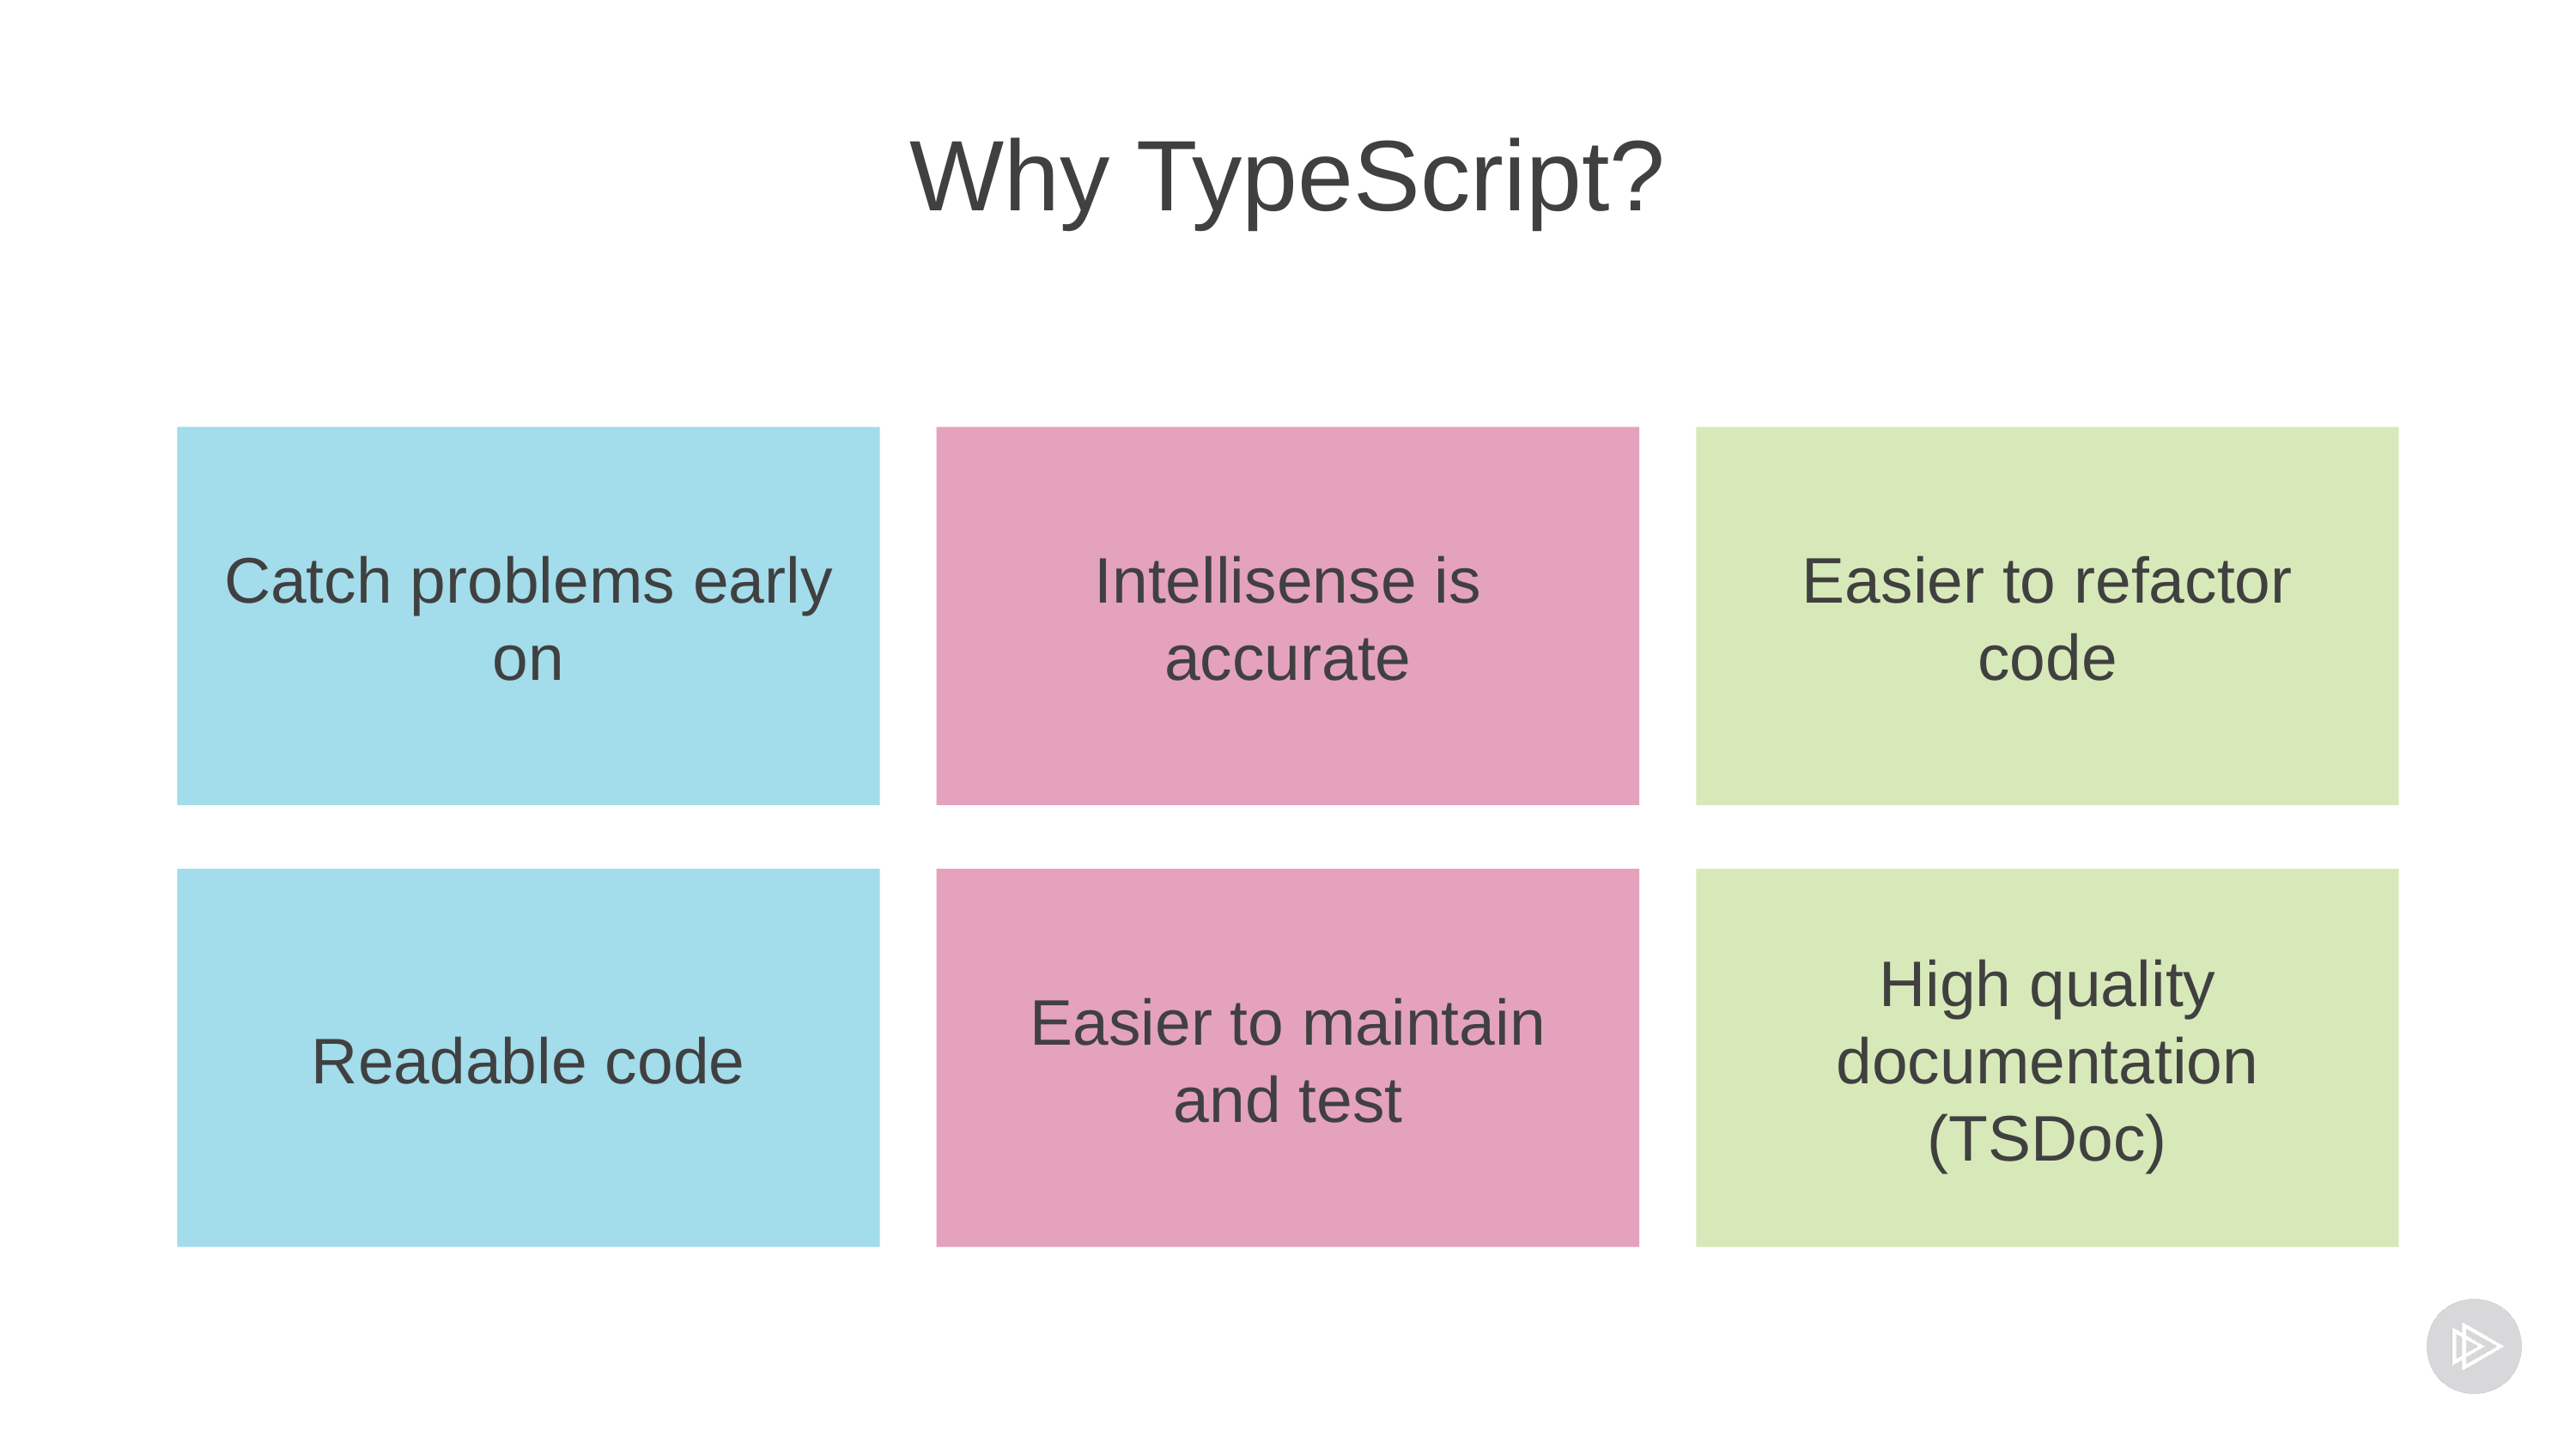

# Why TypeScript?
Catch problems early on
Intellisense is accurate
Easier to refactor code
Readable code
Easier to maintain and test
High quality documentation (TSDoc)